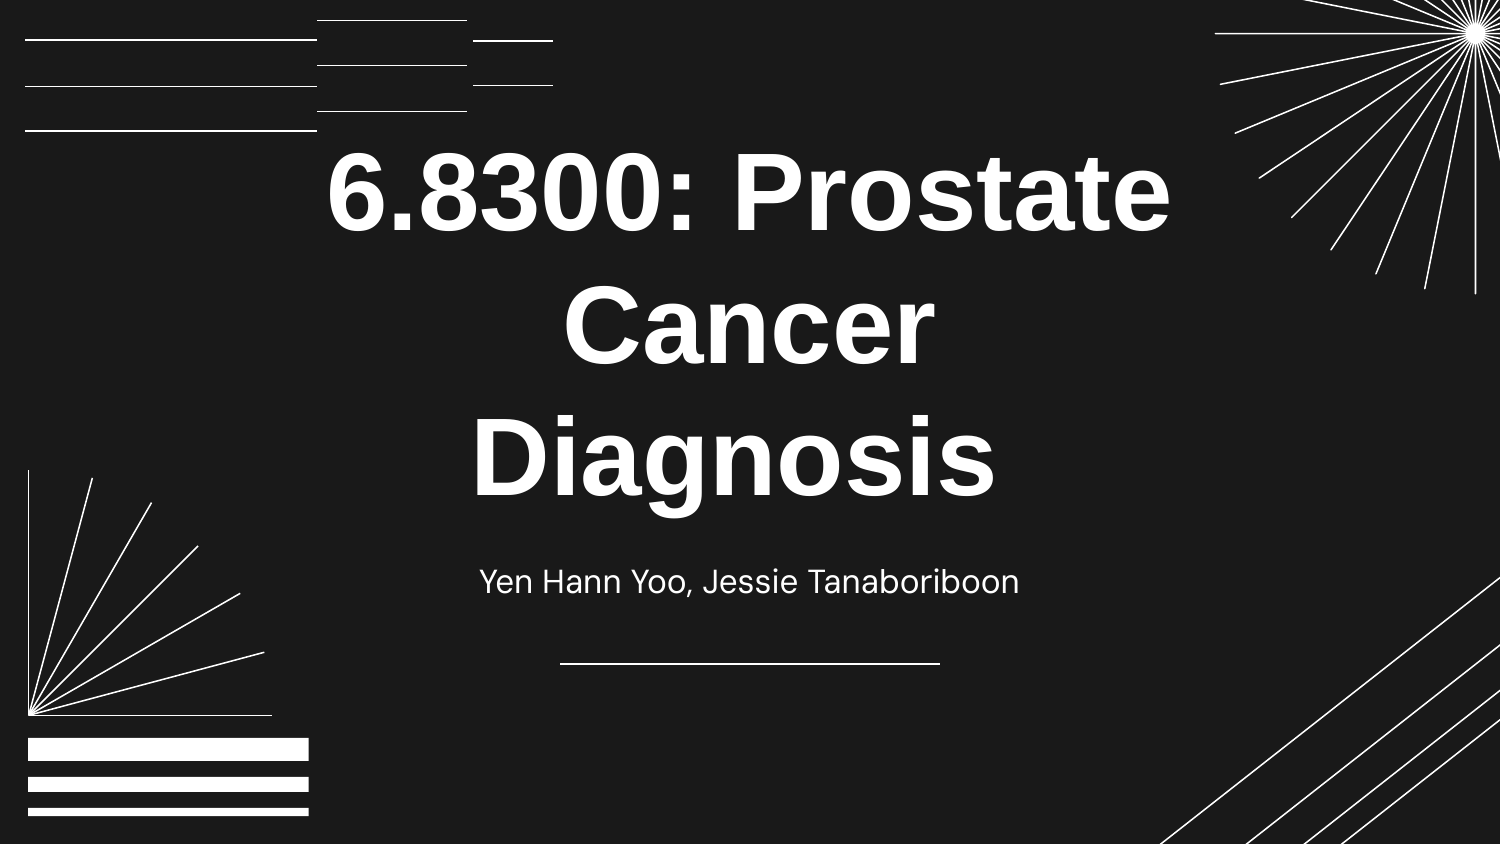

# 6.8300: Prostate Cancer Diagnosis
Yen Hann Yoo, Jessie Tanaboriboon